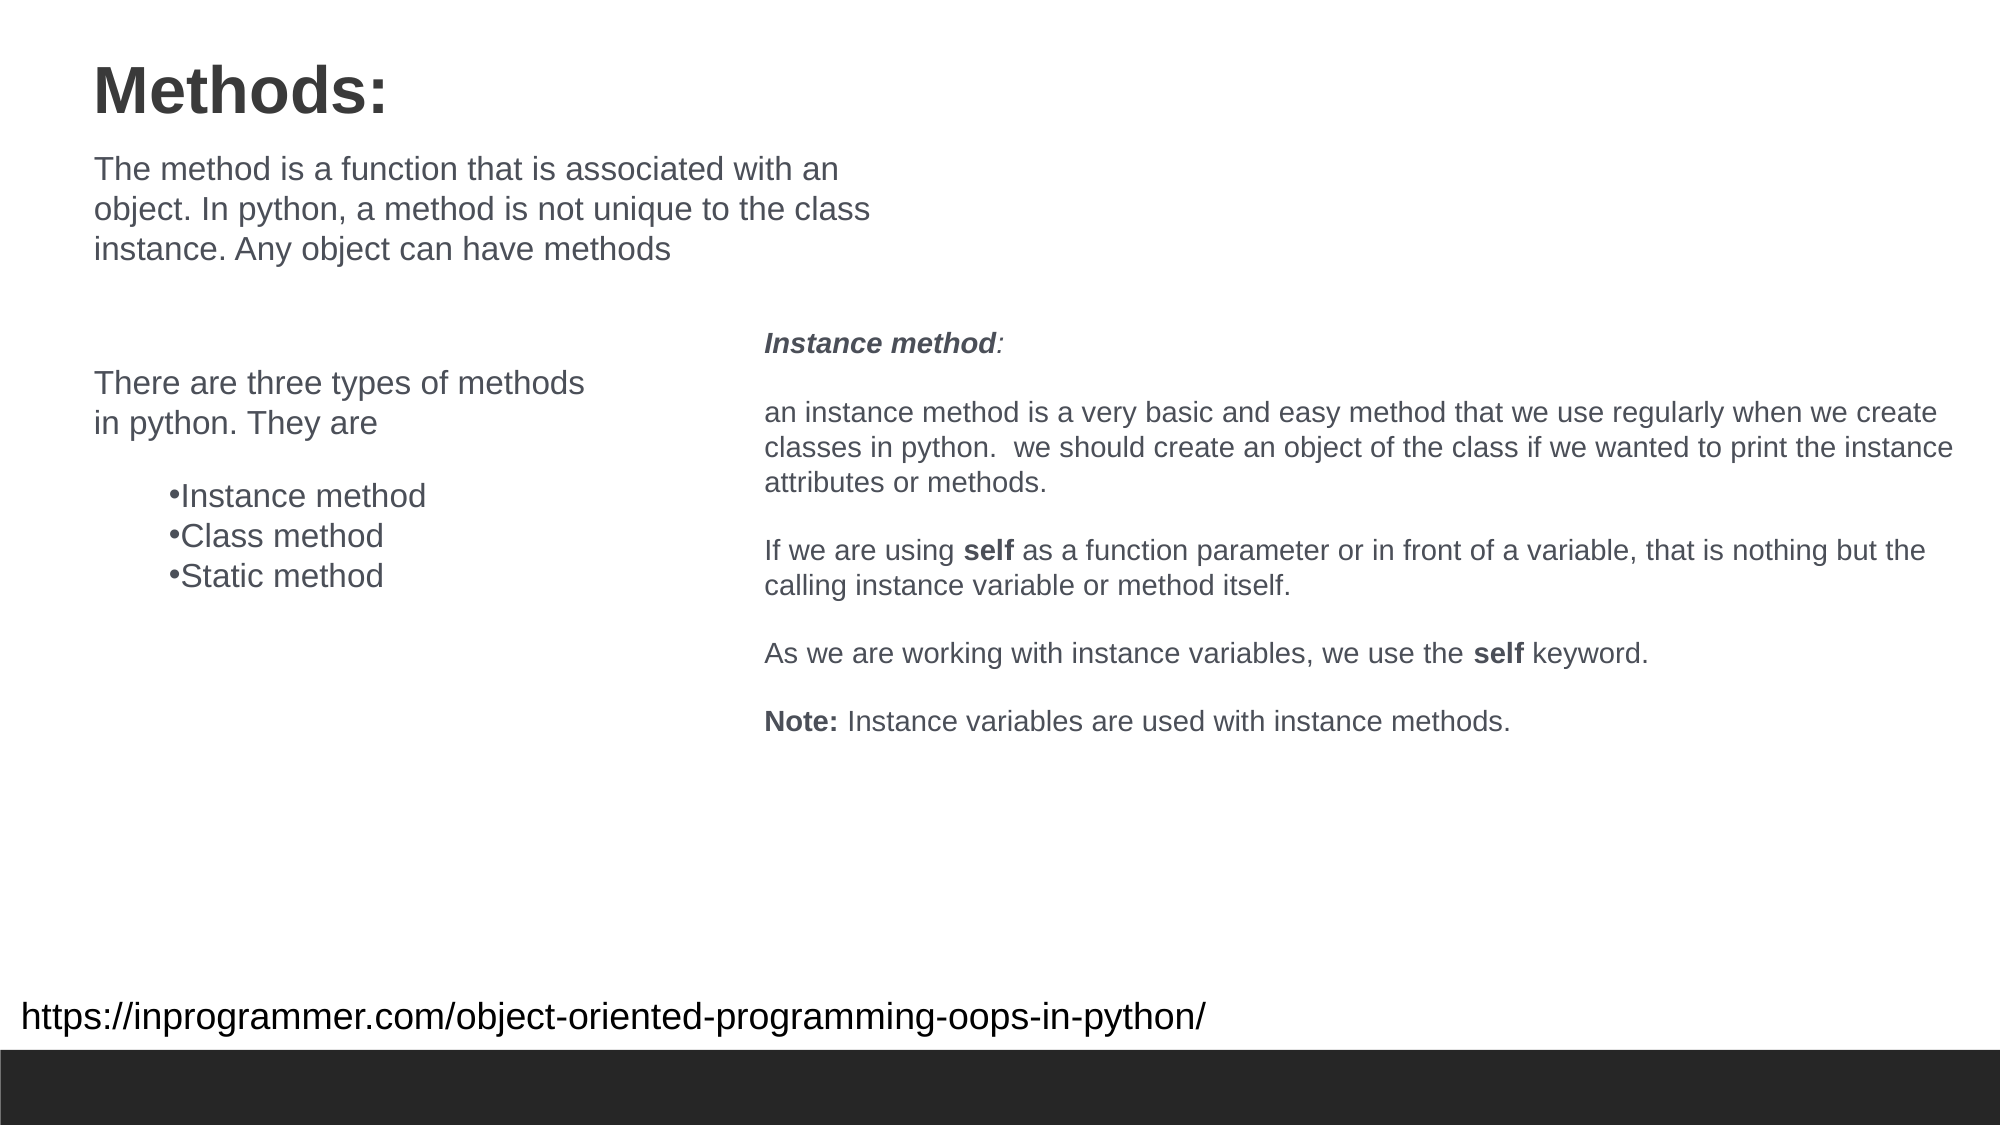

Methods:
The method is a function that is associated with an object. In python, a method is not unique to the class instance. Any object can have methods
Instance method:
an instance method is a very basic and easy method that we use regularly when we create classes in python.  we should create an object of the class if we wanted to print the instance attributes or methods.
If we are using self as a function parameter or in front of a variable, that is nothing but the calling instance variable or method itself.
As we are working with instance variables, we use the self keyword.
Note: Instance variables are used with instance methods.

There are three types of methods in python. They are
Instance method
Class method
Static method
https://inprogrammer.com/object-oriented-programming-oops-in-python/